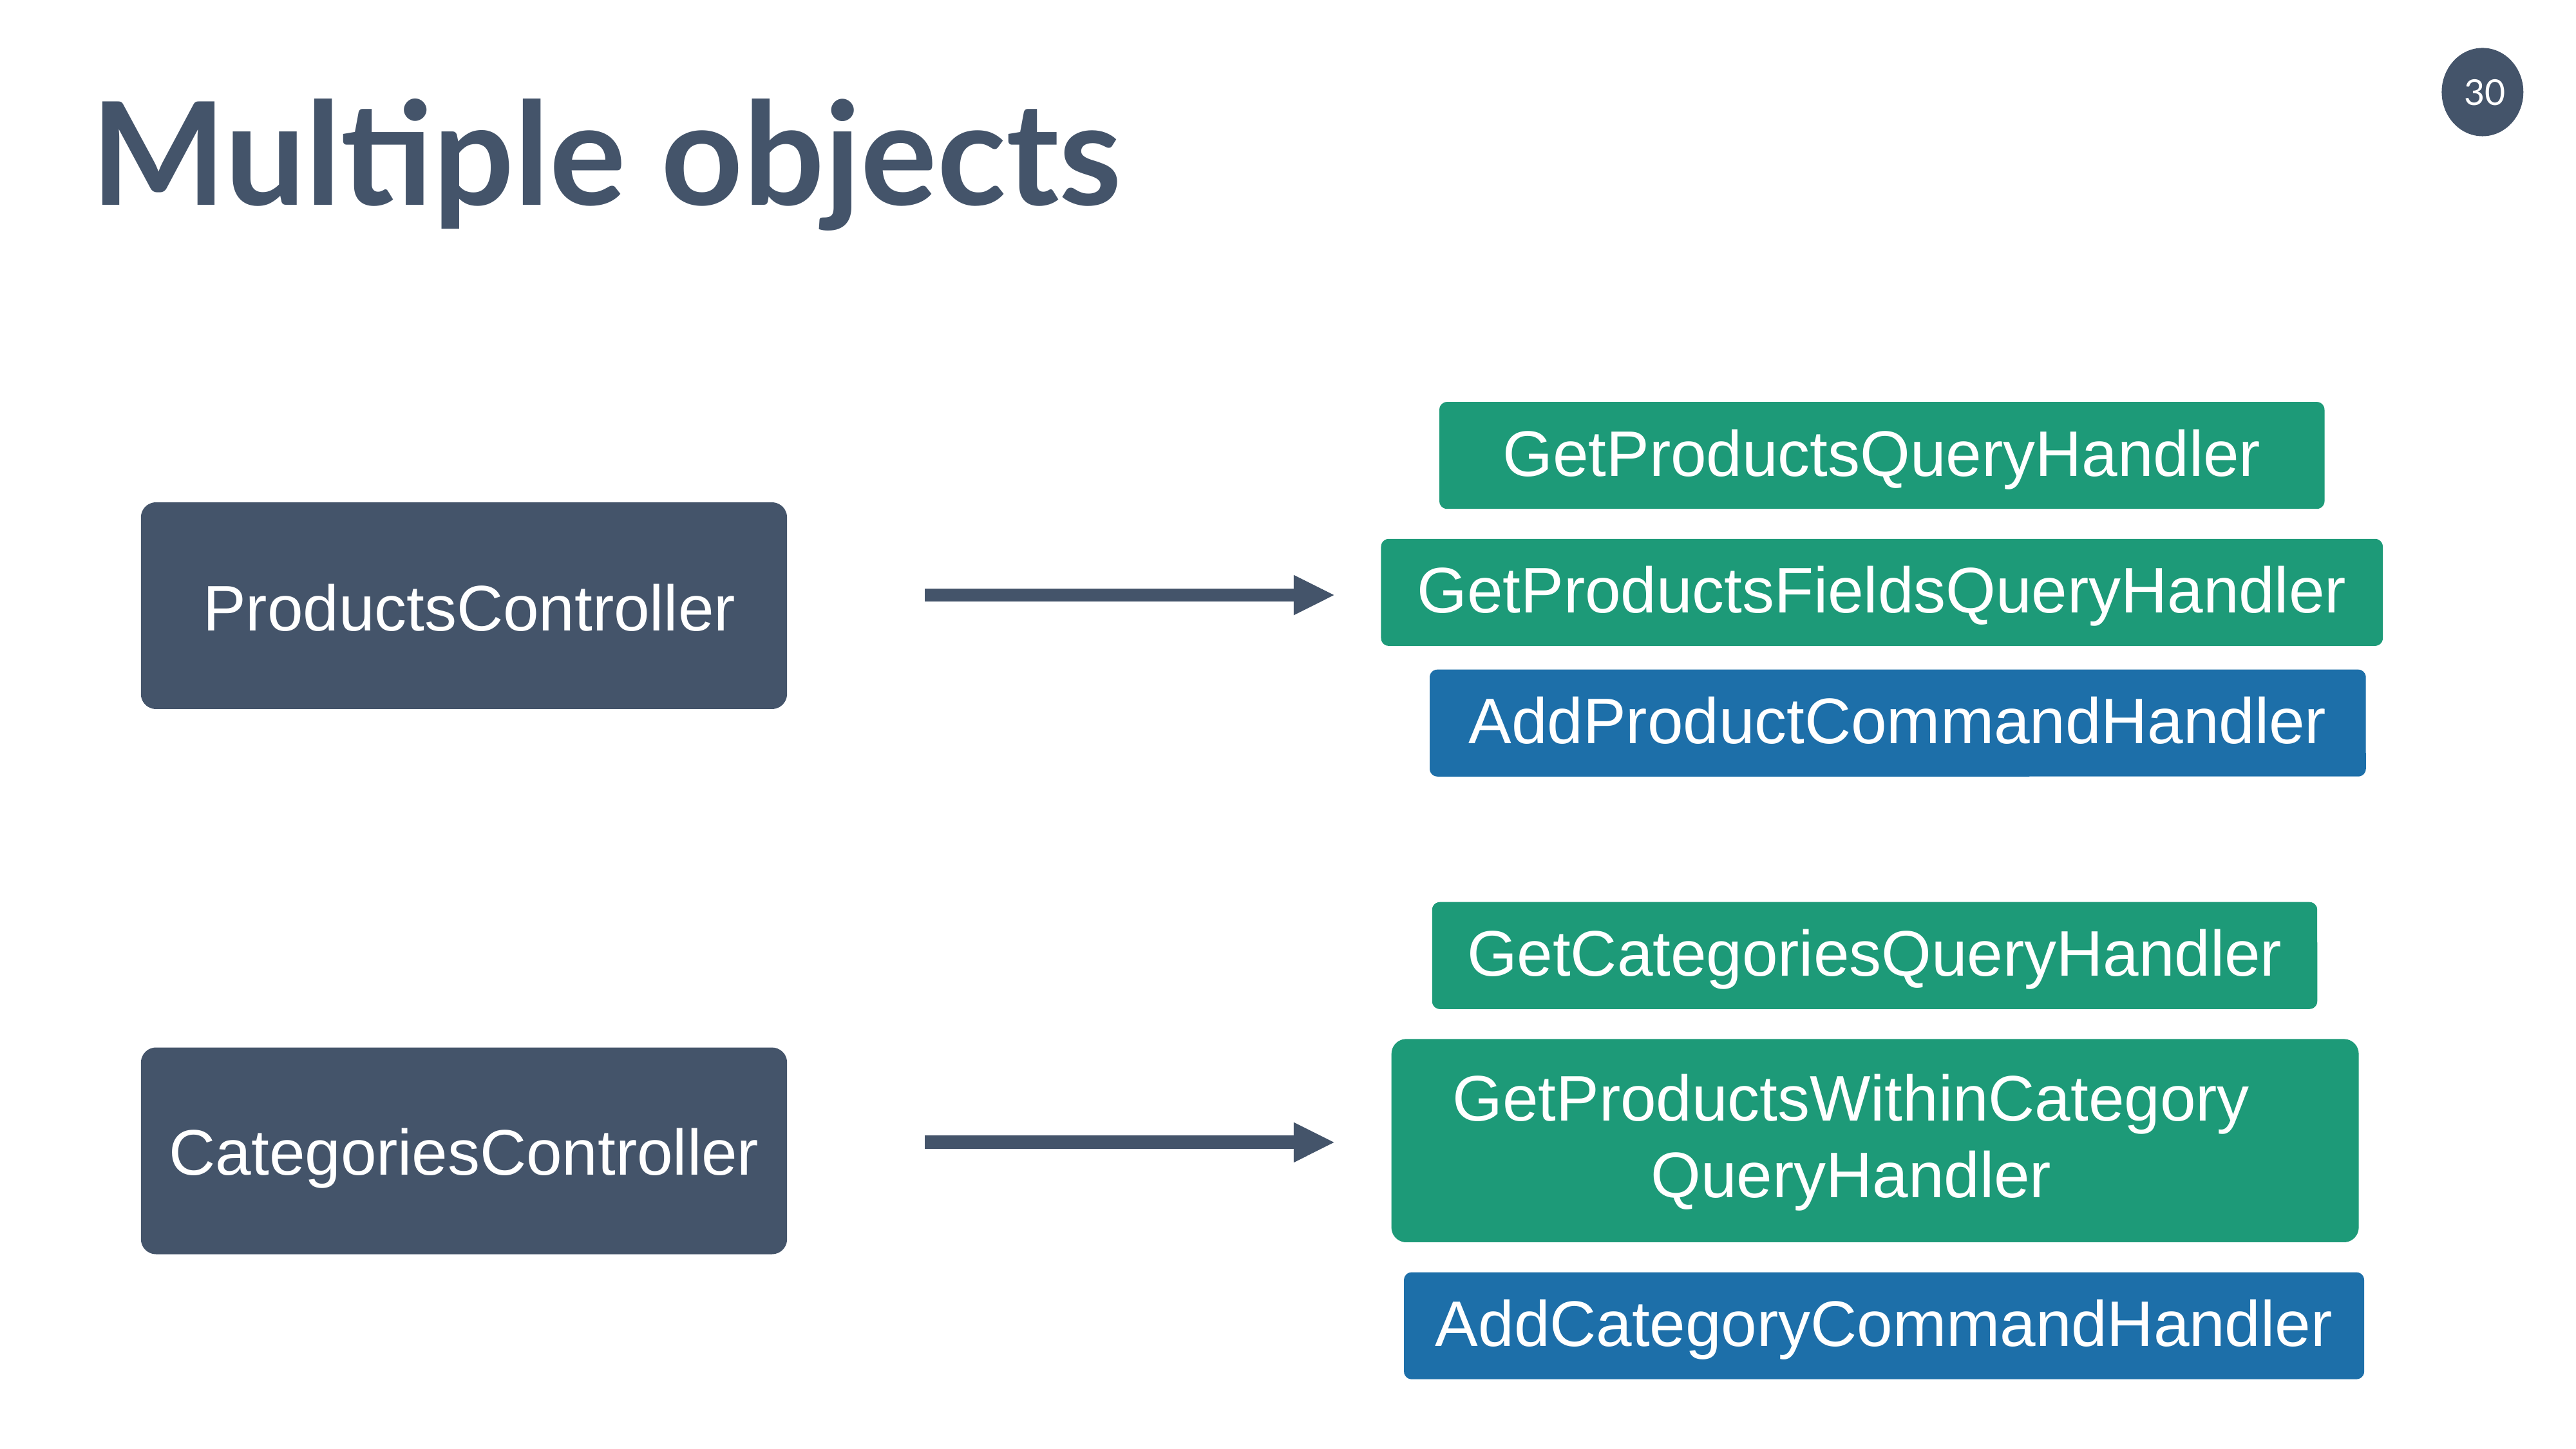

Multiple objects
GetProductsQueryHandler

GetProductsFieldsQueryHandler
ProductsController
AddProductCommandHandler

GetCategoriesQueryHandler

GetProductsWithinCategory
QueryHandler

CategoriesController
AddCategoryCommandHandler